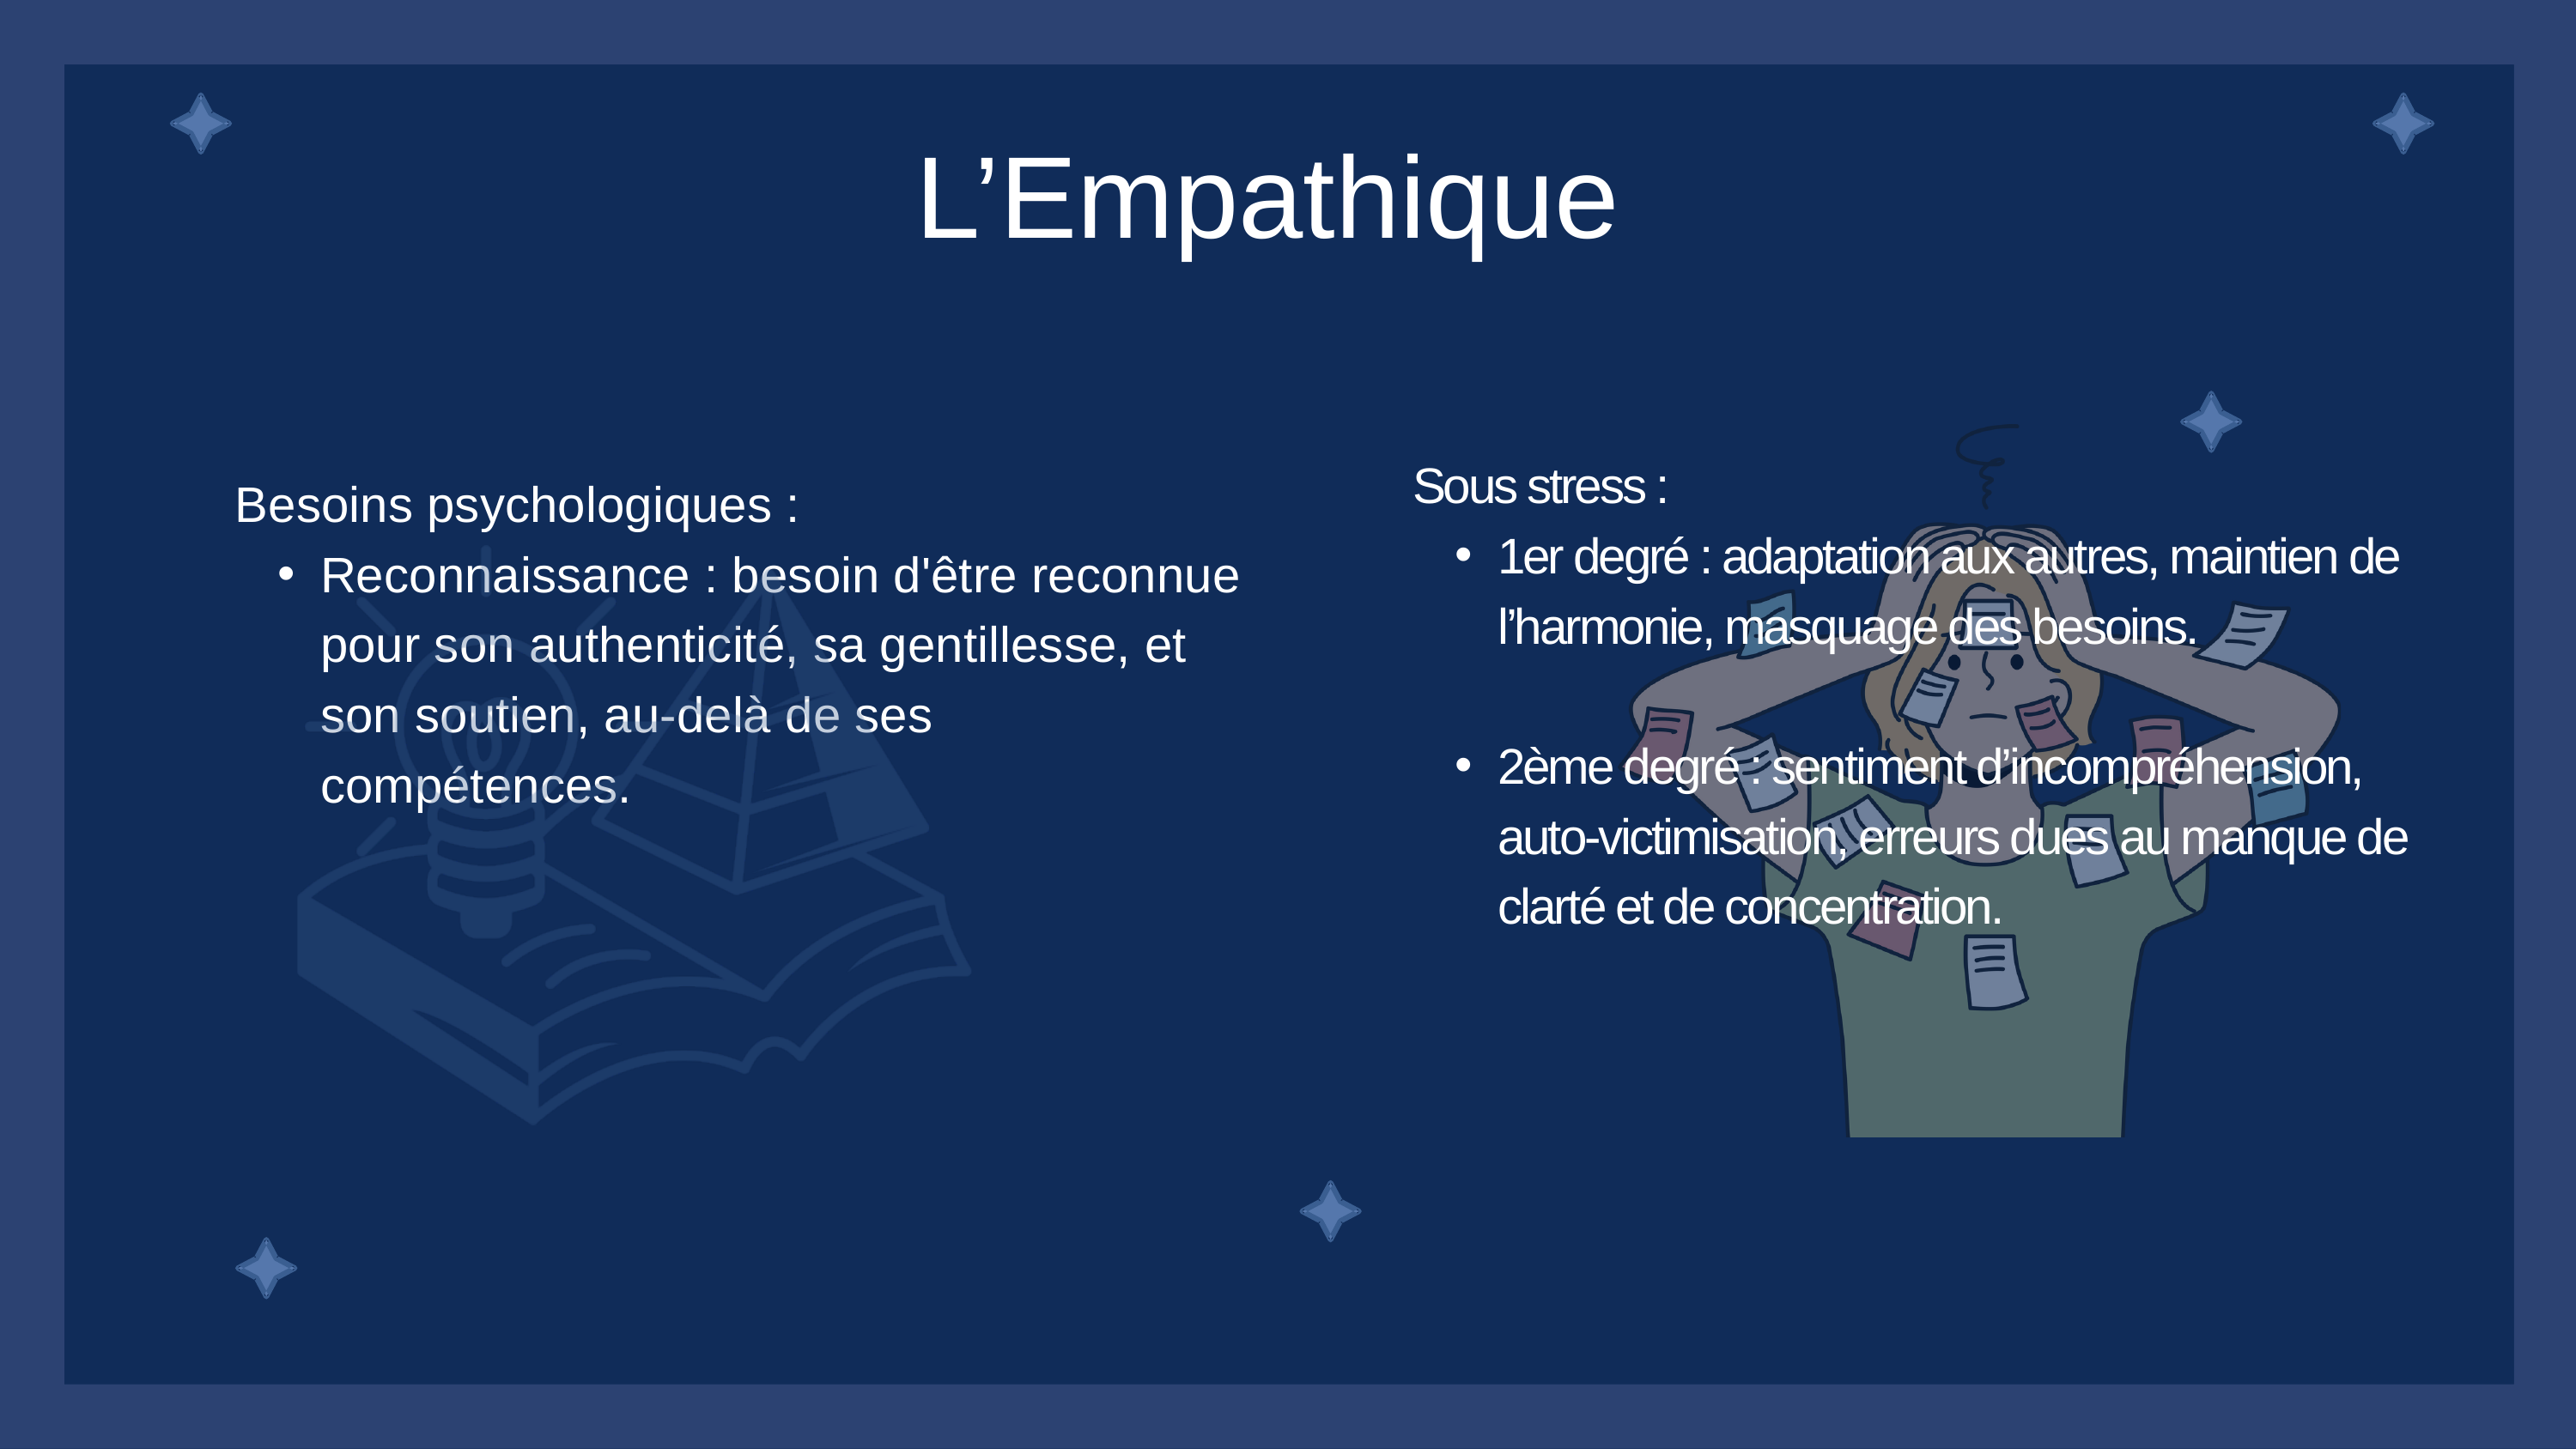

L’Empathique

Sous stress :
1er degré : adaptation aux autres, maintien de l’harmonie, masquage des besoins.

2ème degré : sentiment d’incompréhension, auto-victimisation, erreurs dues au manque de clarté et de concentration.

Besoins psychologiques :
Reconnaissance : besoin d'être reconnue pour son authenticité, sa gentillesse, et son soutien, au-delà de ses compétences.